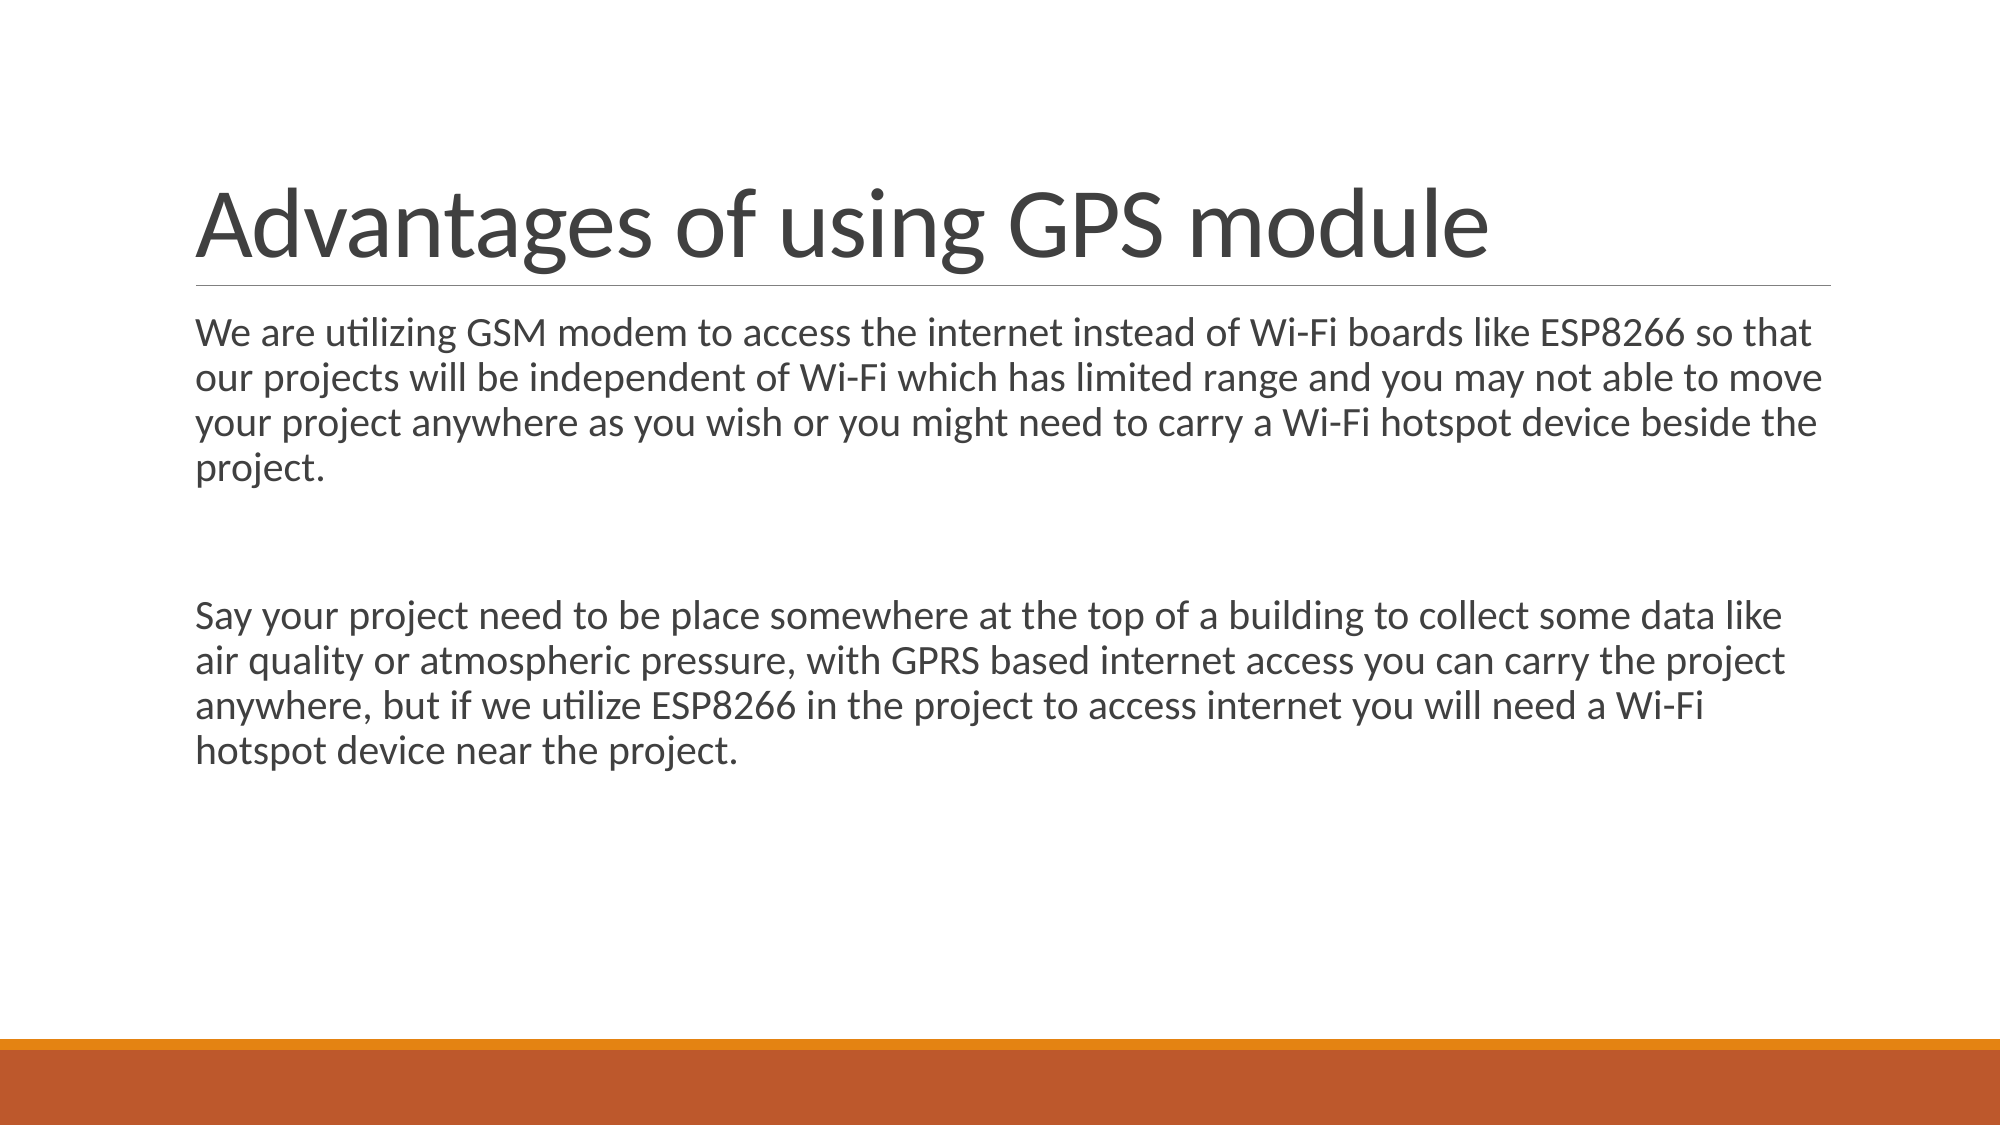

# Advantages of using GPS module
We are utilizing GSM modem to access the internet instead of Wi-Fi boards like ESP8266 so that our projects will be independent of Wi-Fi which has limited range and you may not able to move your project anywhere as you wish or you might need to carry a Wi-Fi hotspot device beside the project.

Say your project need to be place somewhere at the top of a building to collect some data like air quality or atmospheric pressure, with GPRS based internet access you can carry the project anywhere, but if we utilize ESP8266 in the project to access internet you will need a Wi-Fi hotspot device near the project.